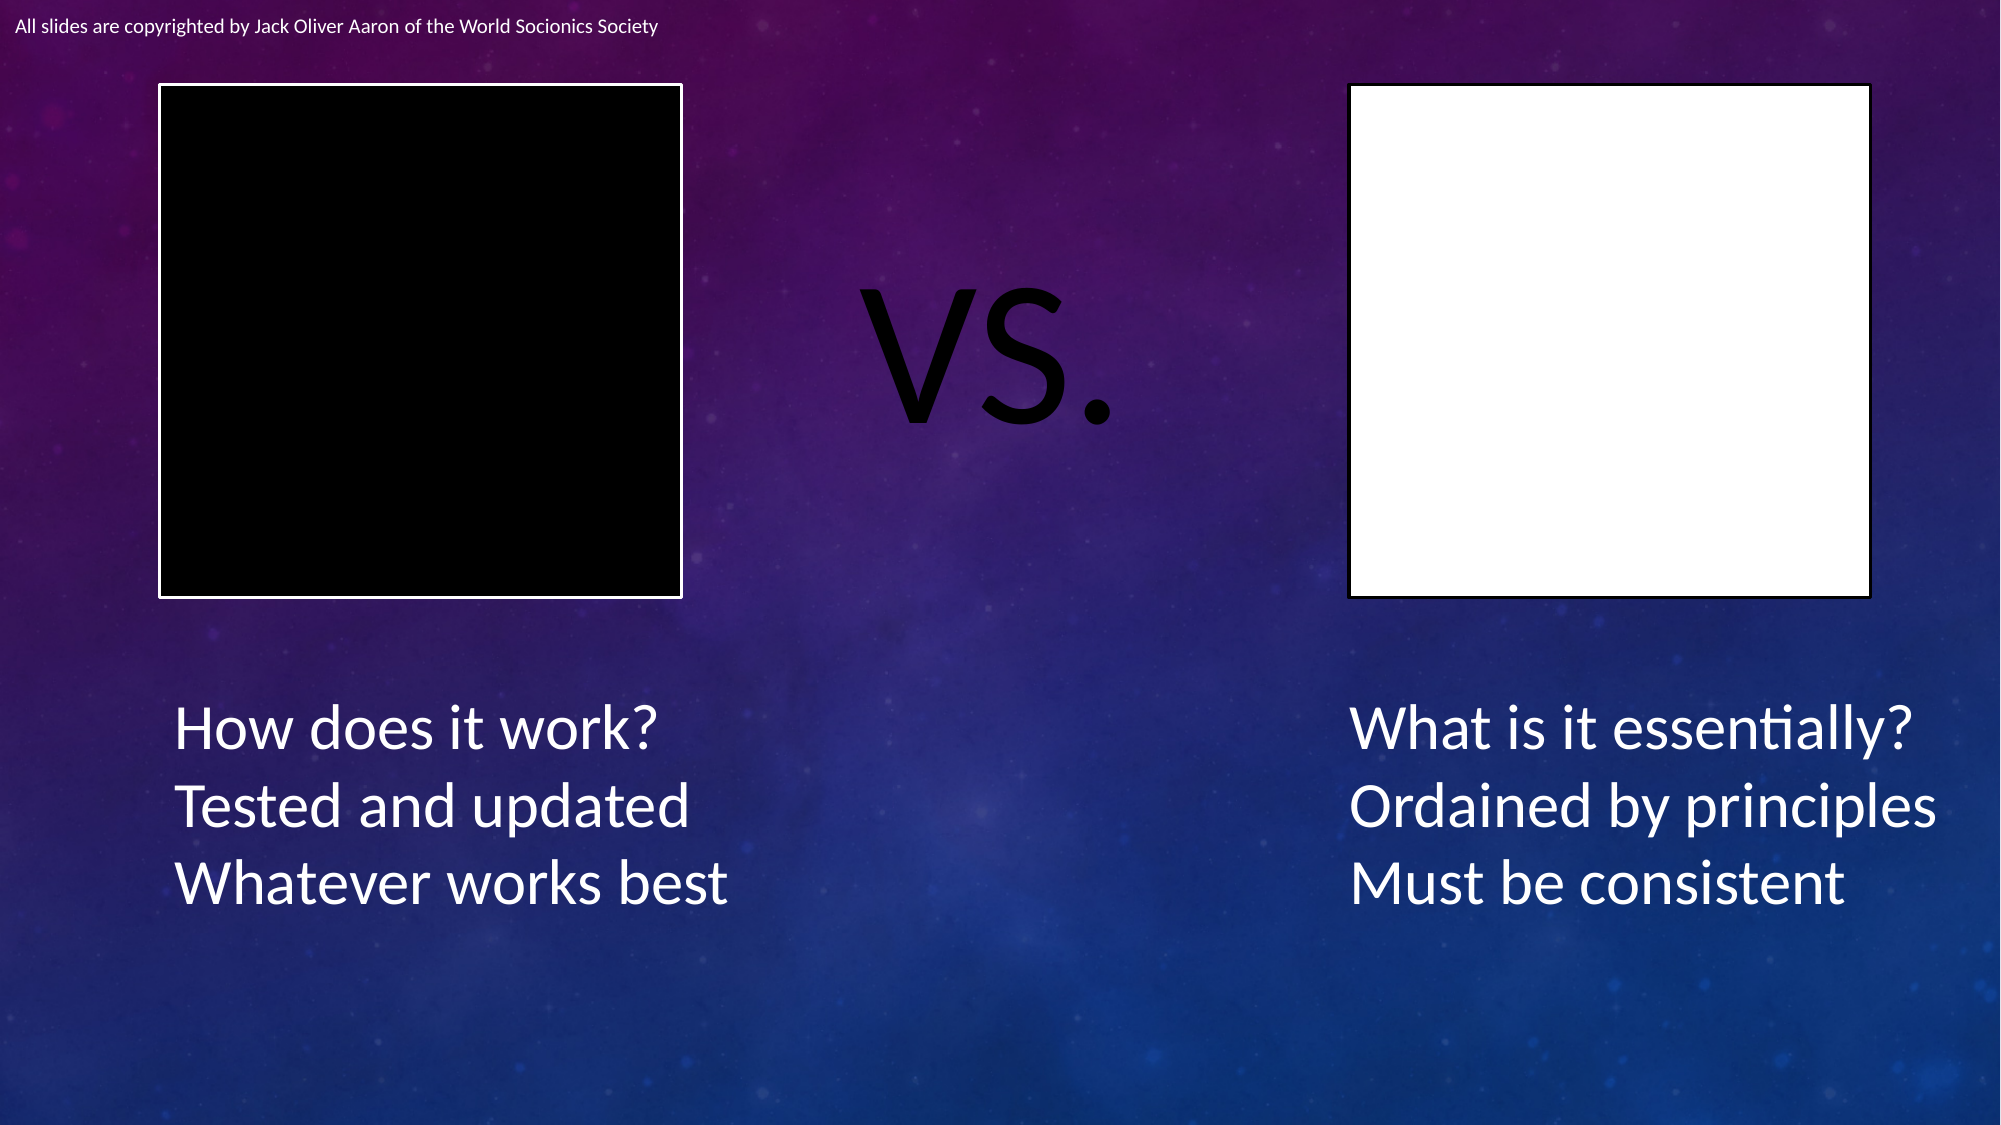

All slides are copyrighted by Jack Oliver Aaron of the World Socionics Society

VS.
How does it work?
Tested and updated
Whatever works best

What is it essentially?
Ordained by principles
Must be consistent